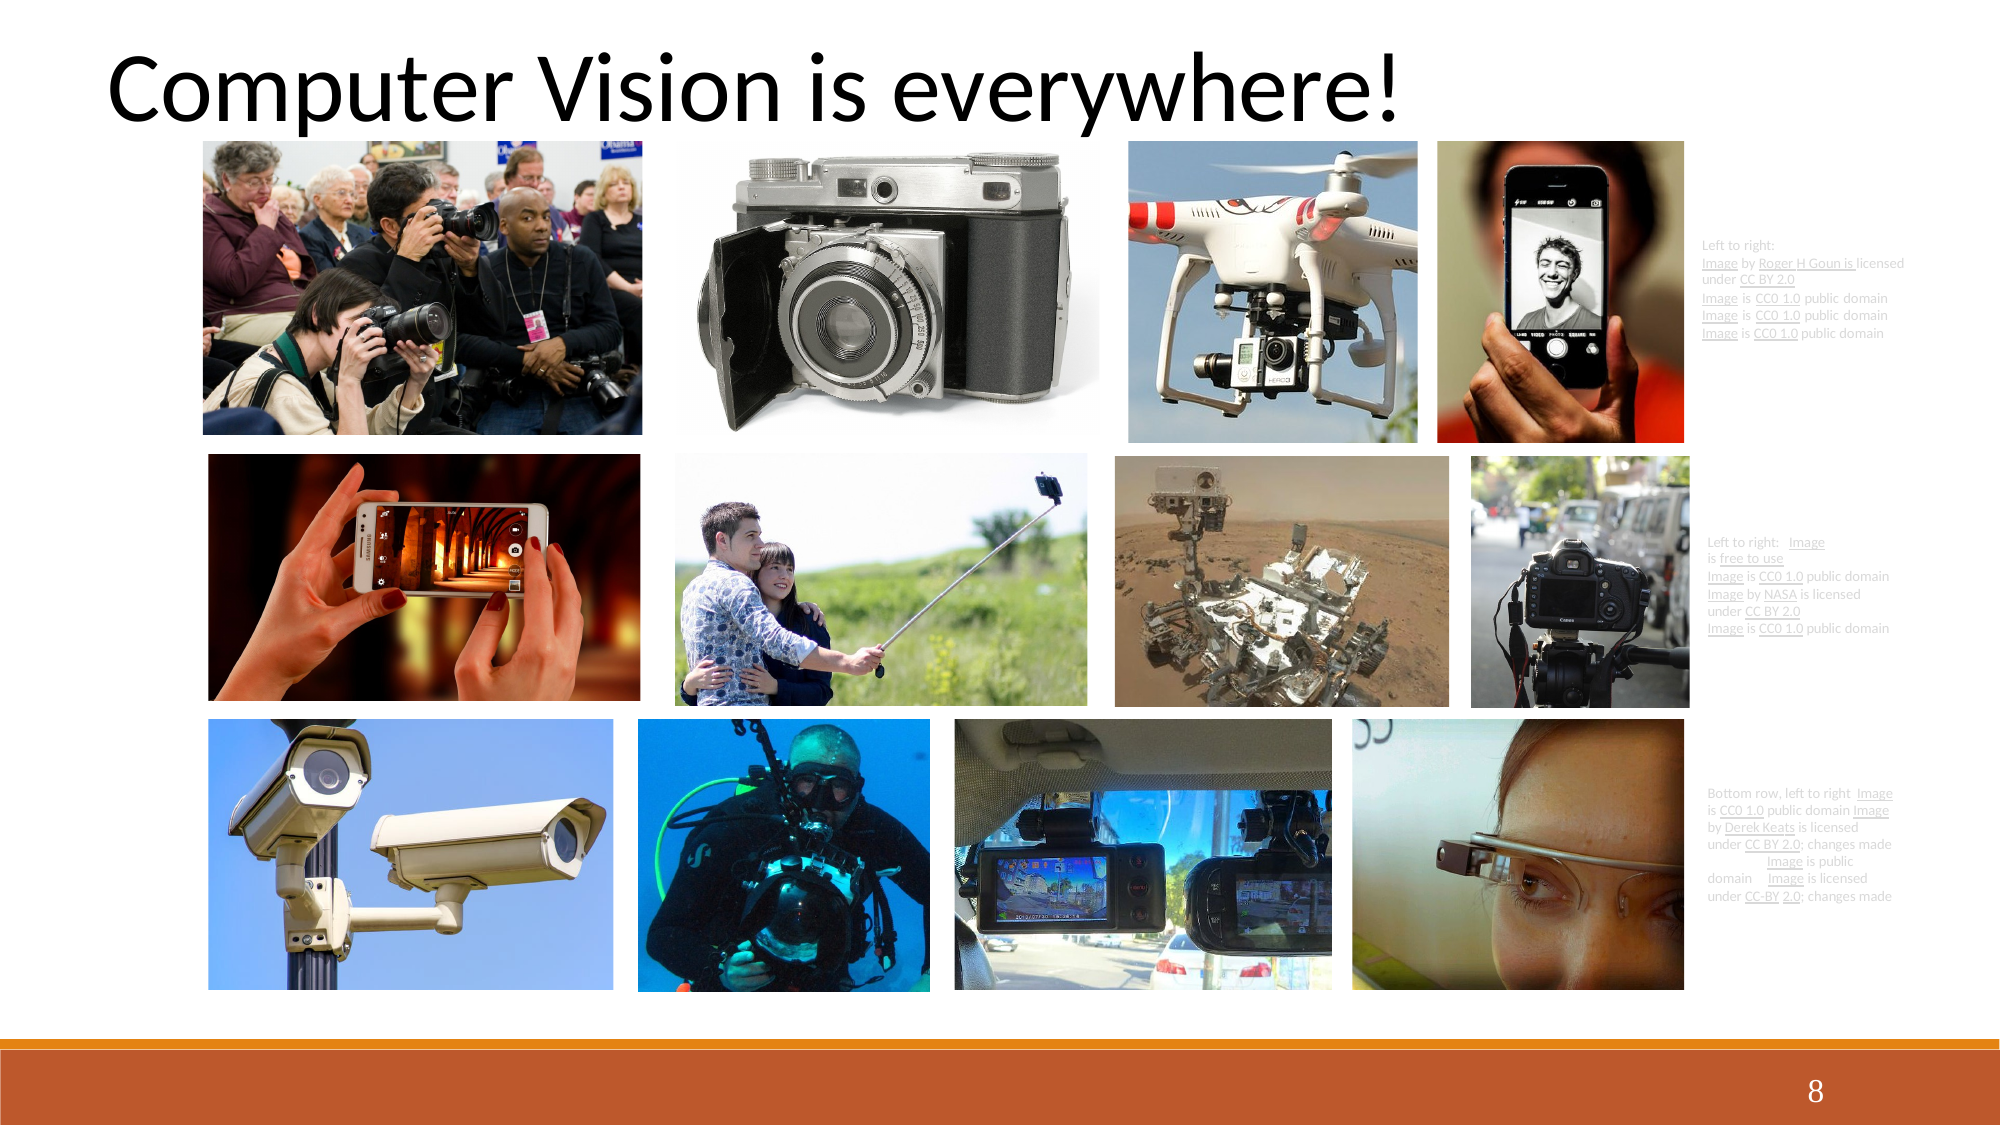

Computer Vision is everywhere!

Left to right:
Image by Roger H Goun is licensed under CC BY 2.0
Image is CC0 1.0 public domain Image is CC0 1.0 public domain Image is CC0 1.0 public domain

Left to right:   Image is free to use
Image is CC0 1.0 public domain Image by NASA is licensed under CC BY 2.0
Image is CC0 1.0 public domain

Bottom row, left to right  Image is CC0 1.0 public domain Image by Derek Keats is licensed under CC BY 2.0; changes made                    Image is public domain     Image is licensed under CC-BY 2.0; changes made
8